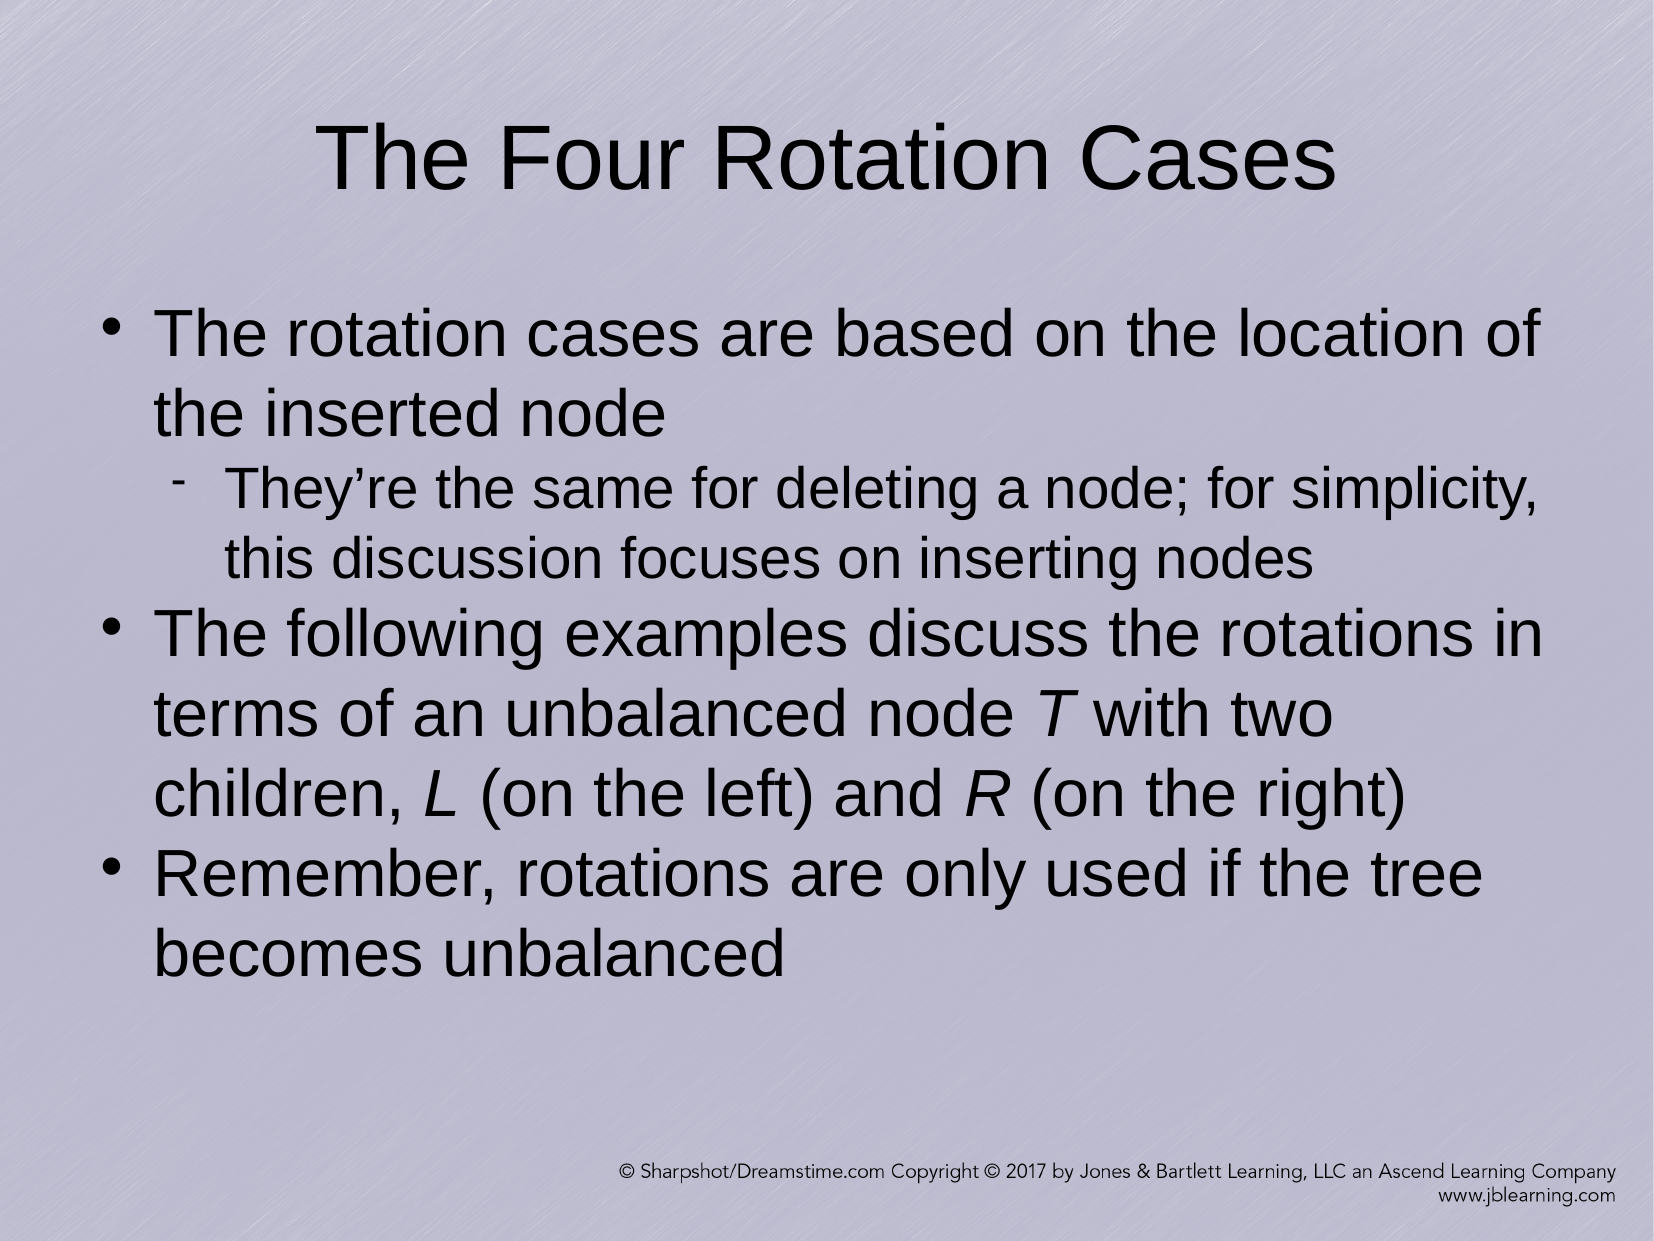

The Four Rotation Cases
The rotation cases are based on the location of the inserted node
They’re the same for deleting a node; for simplicity, this discussion focuses on inserting nodes
The following examples discuss the rotations in terms of an unbalanced node T with two children, L (on the left) and R (on the right)
Remember, rotations are only used if the tree becomes unbalanced